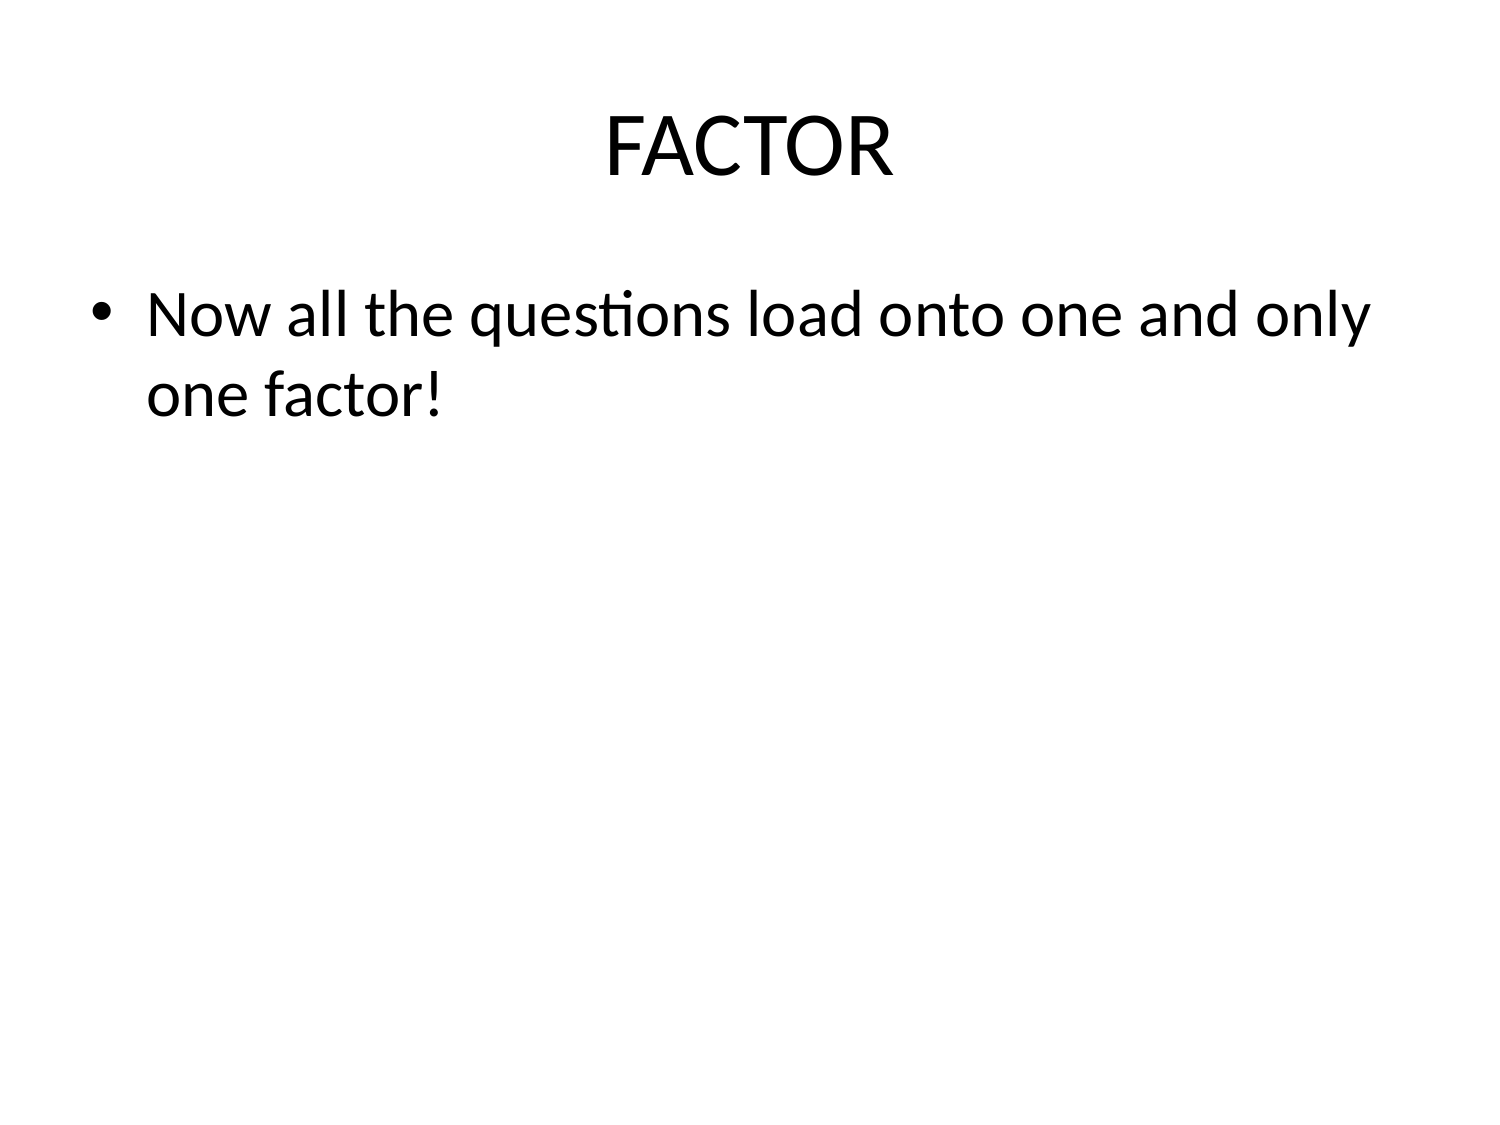

# FACTOR
Now all the questions load onto one and only one factor!